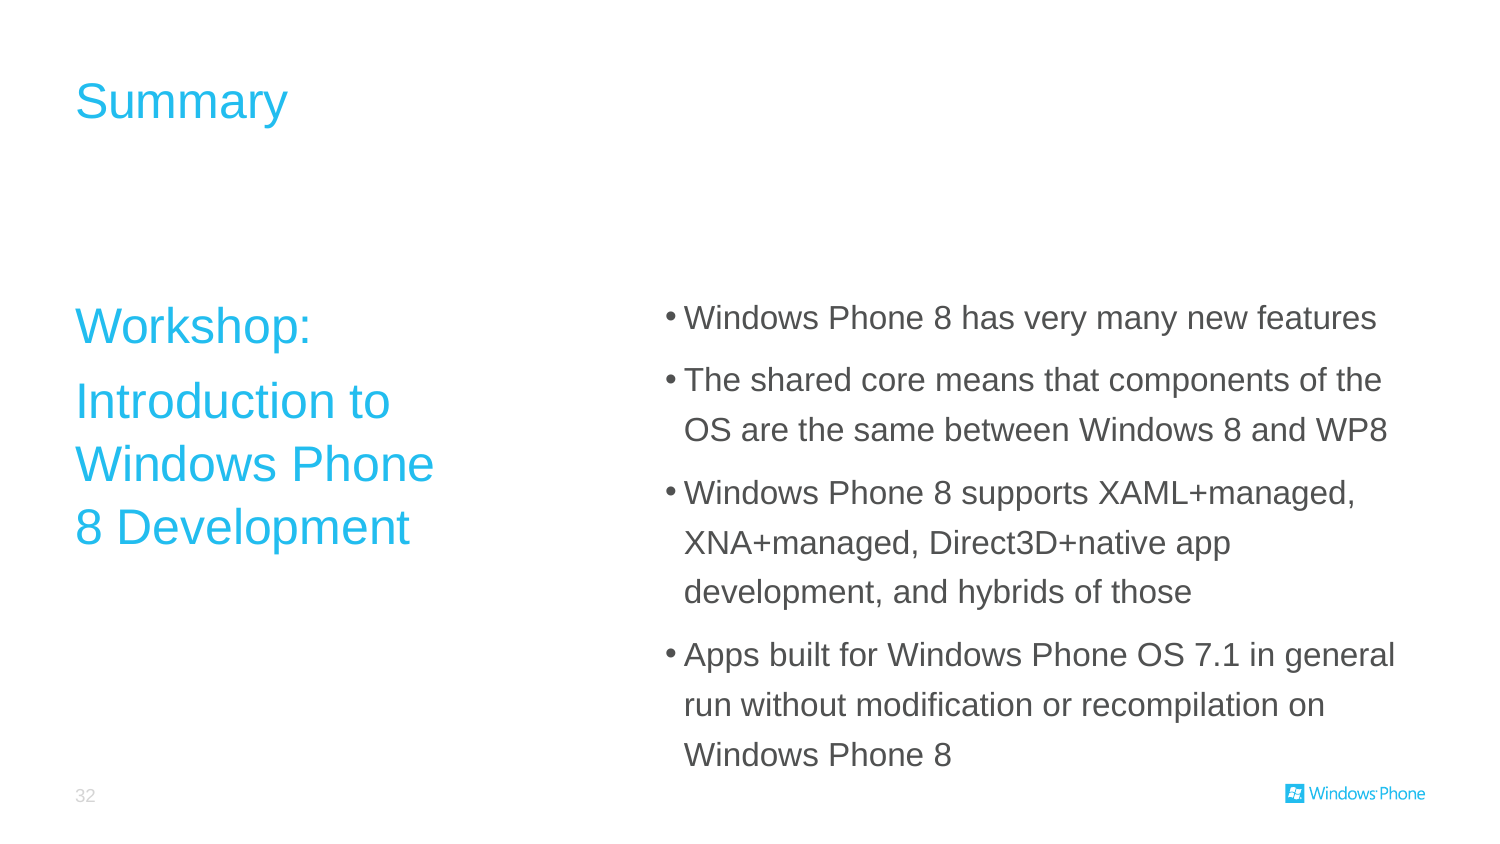

# Summary
Windows Phone 8 has very many new features
The shared core means that components of the OS are the same between Windows 8 and WP8
Windows Phone 8 supports XAML+managed, XNA+managed, Direct3D+native app development, and hybrids of those
Apps built for Windows Phone OS 7.1 in general run without modification or recompilation on Windows Phone 8
Workshop:
Introduction to Windows Phone 8 Development
32